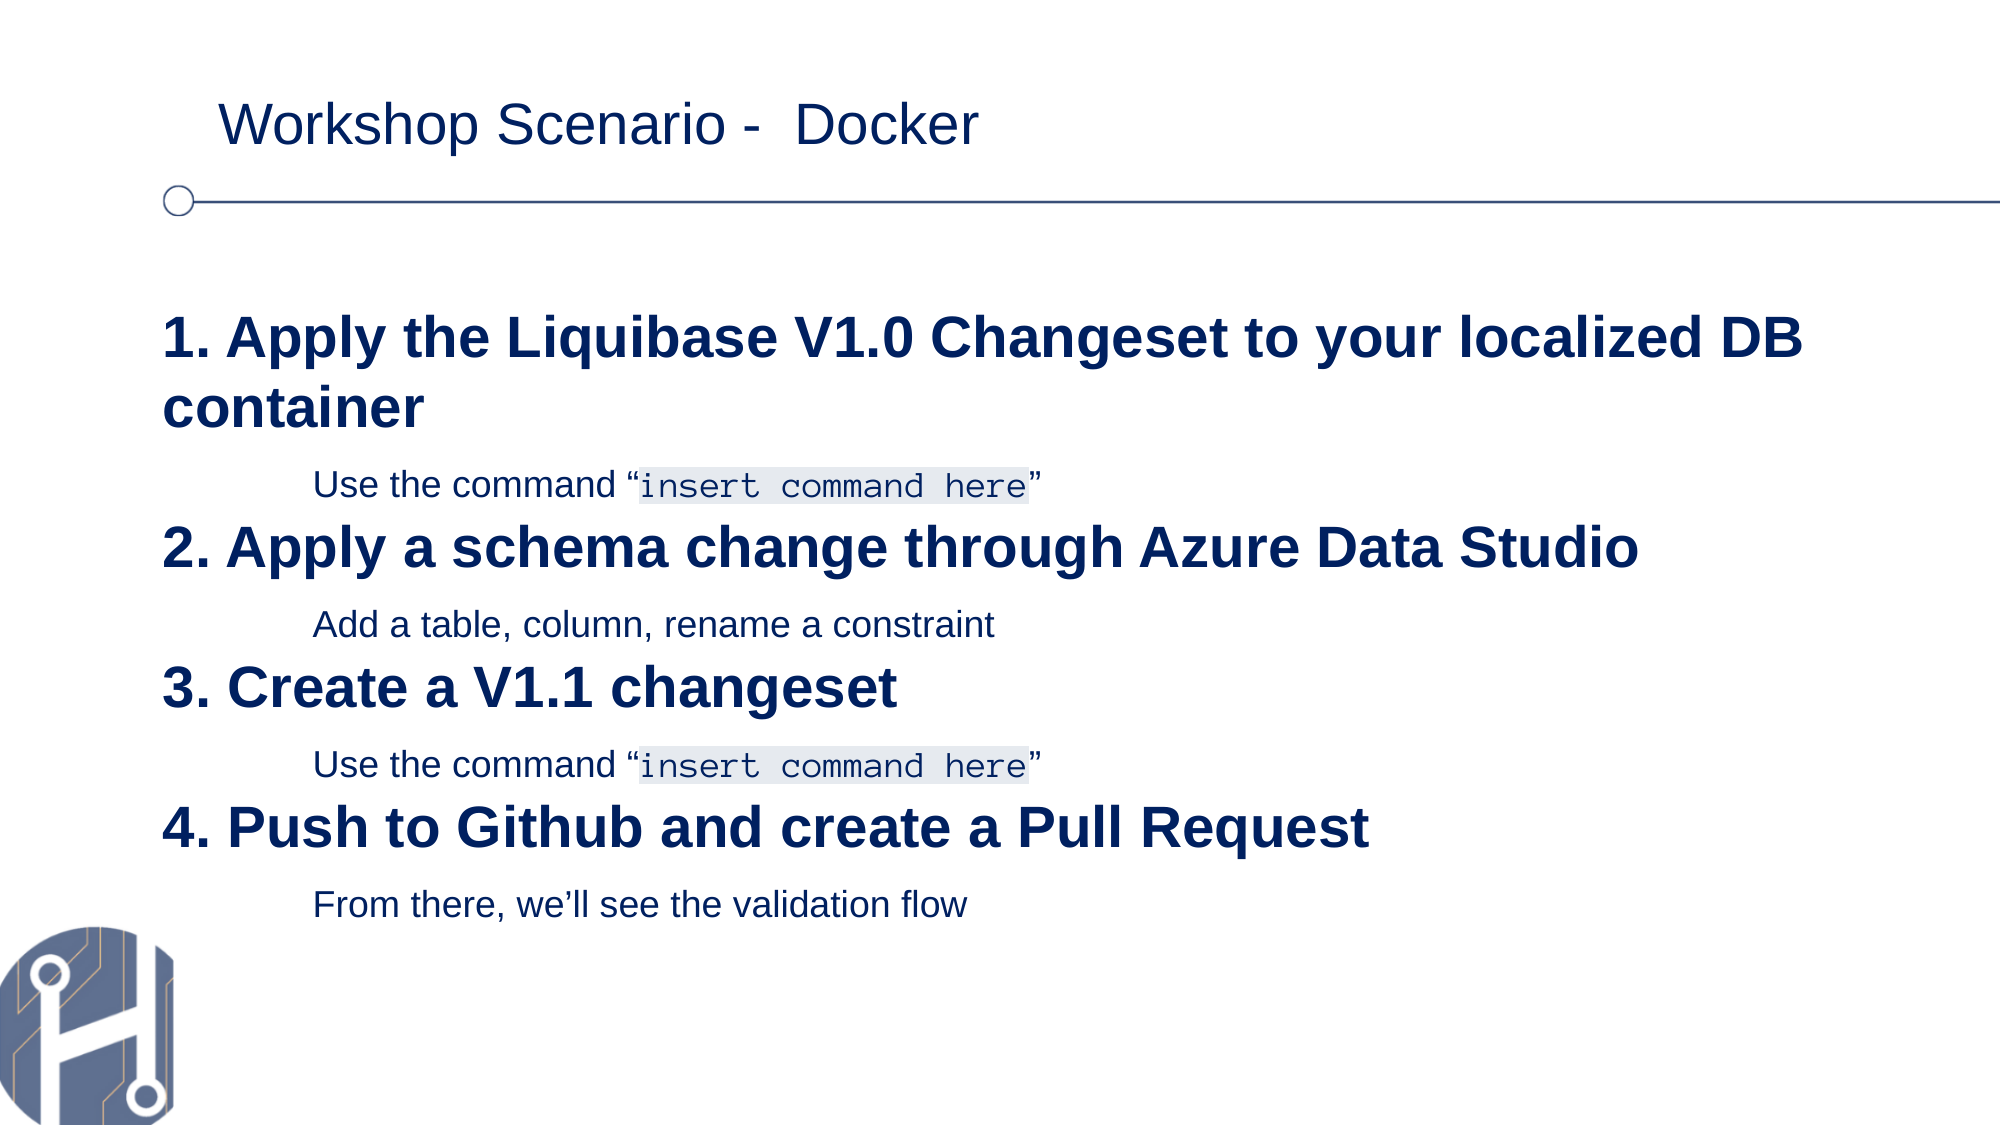

Workshop Scenario -  Docker
1. Apply the Liquibase V1.0 Changeset to your localized DB container
	Use the command “insert command here”
2. Apply a schema change through Azure Data Studio
	Add a table, column, rename a constraint
3. Create a V1.1 changeset
	Use the command “insert command here”
4. Push to Github and create a Pull Request
	From there, we’ll see the validation flow